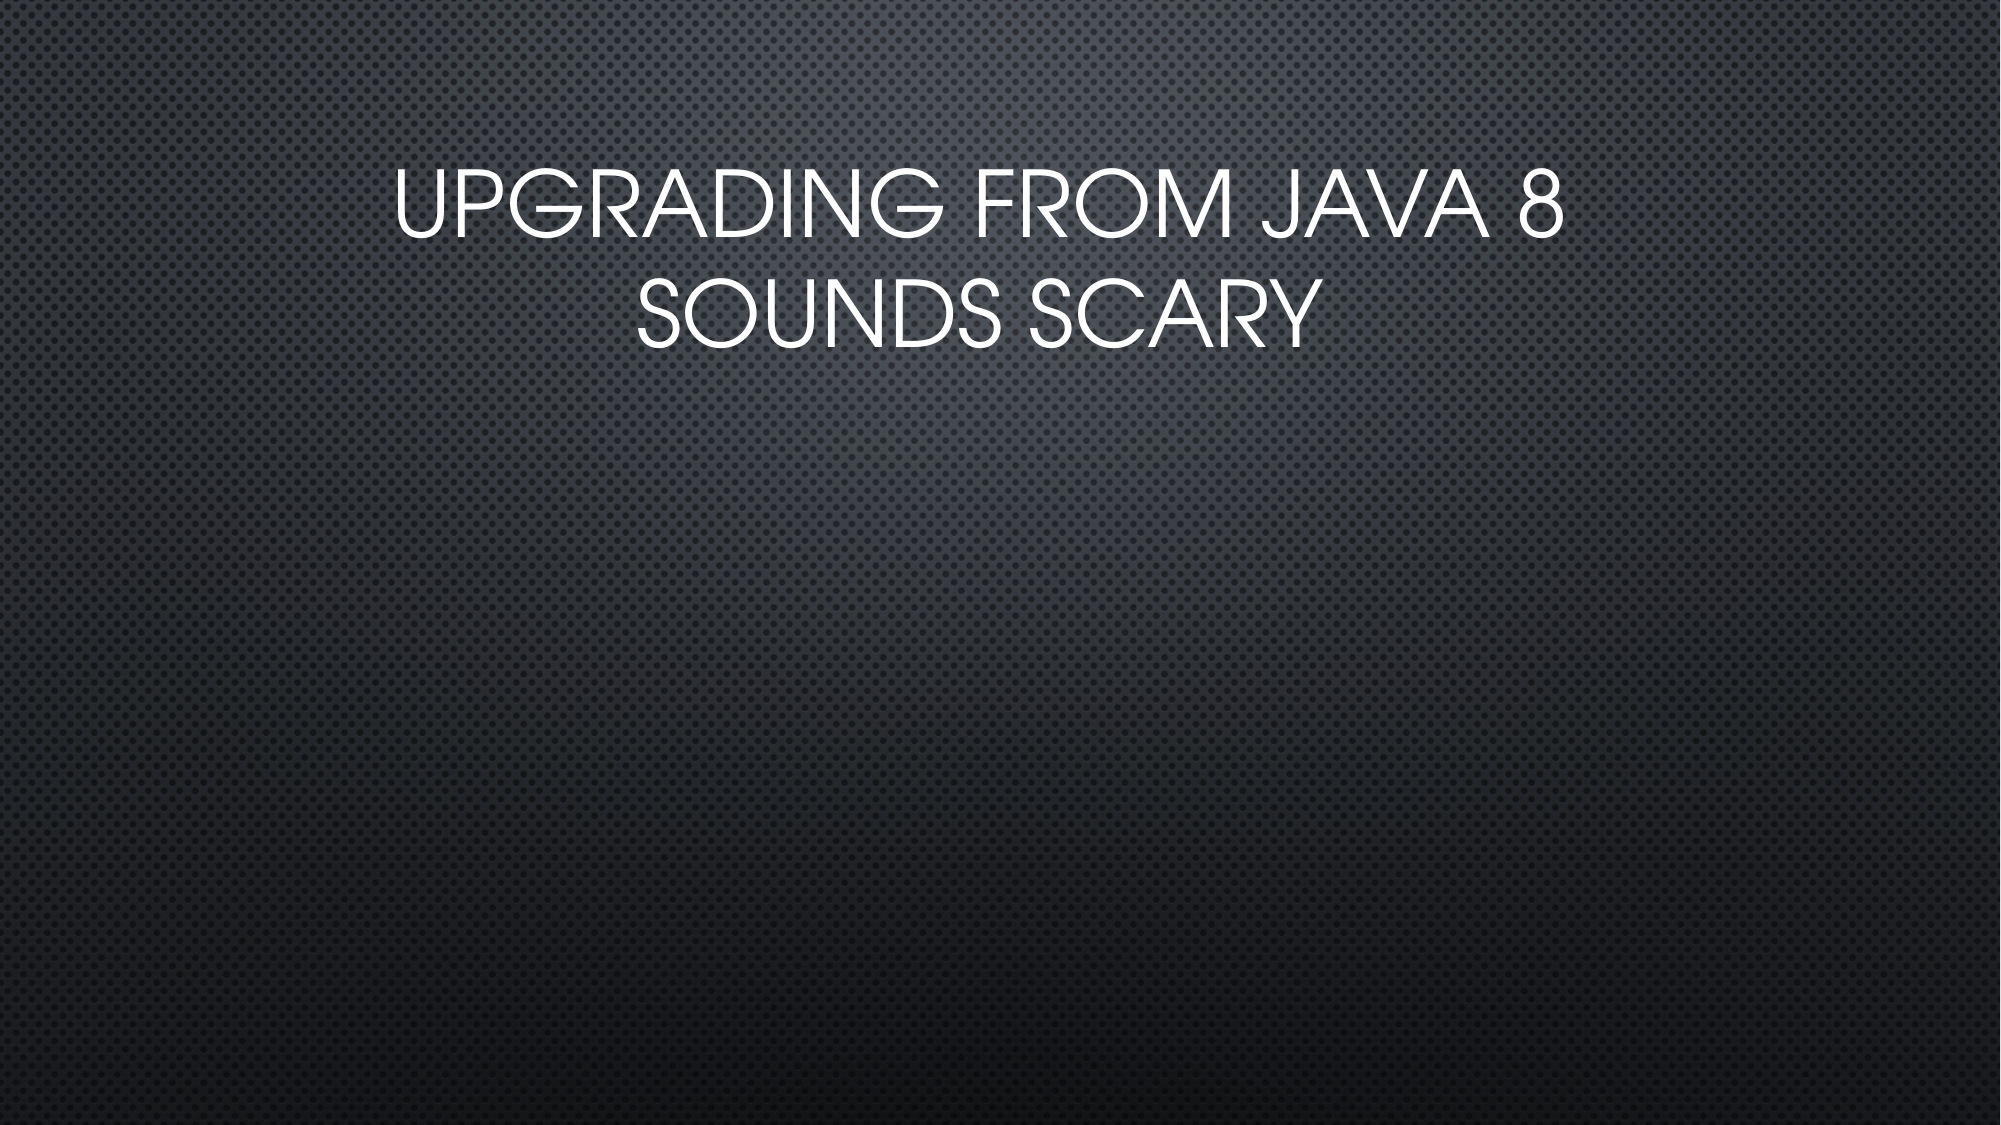

# Upgrading from java 8 sounds scary